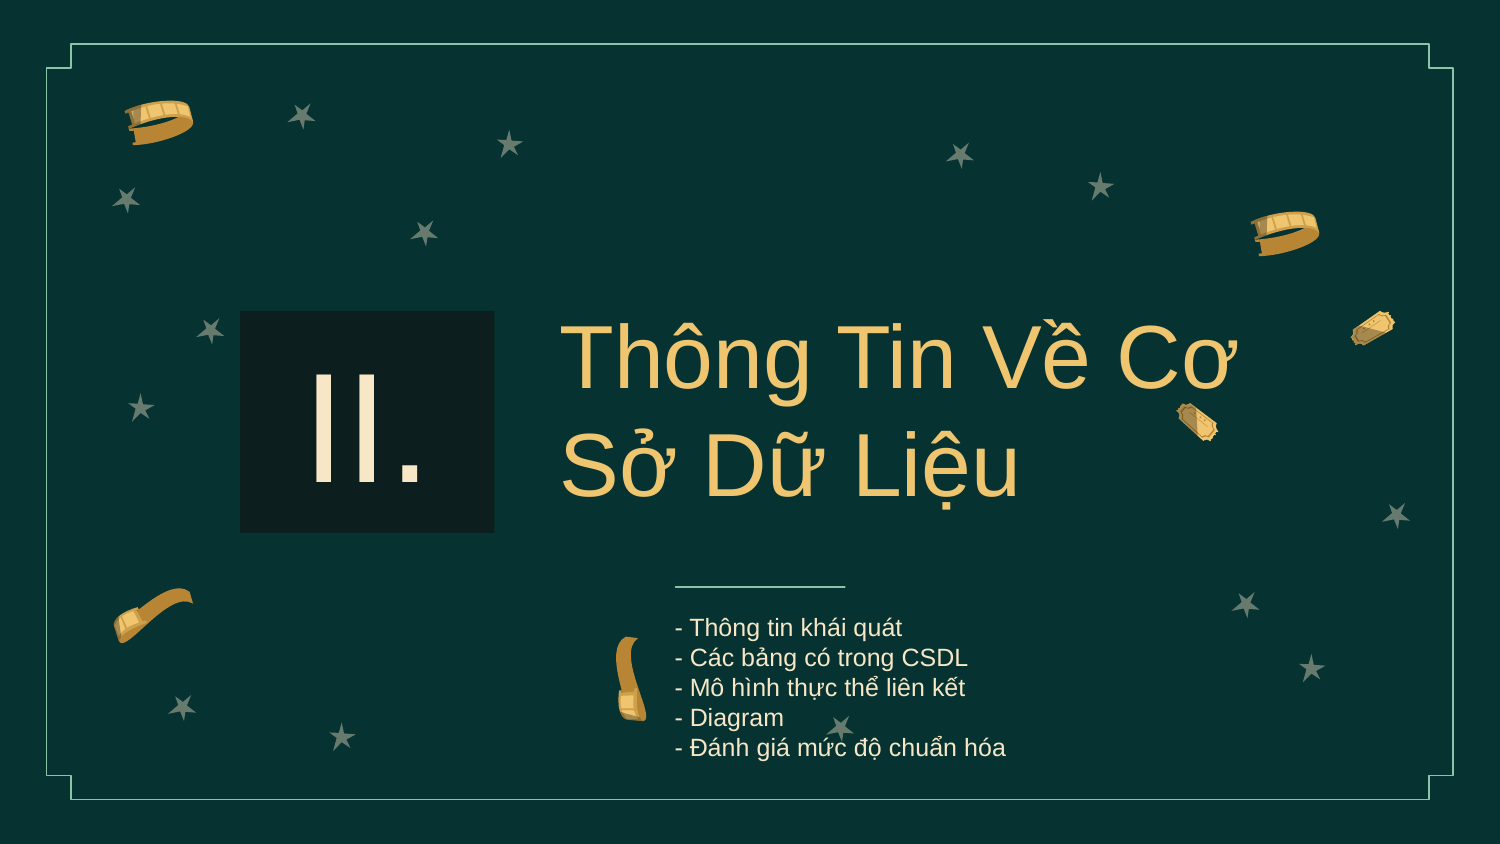

Thông Tin Về Cơ Sở Dữ Liệu
# II.

- Thông tin khái quát
- Các bảng có trong CSDL
- Mô hình thực thể liên kết
- Diagram
- Đánh giá mức độ chuẩn hóa